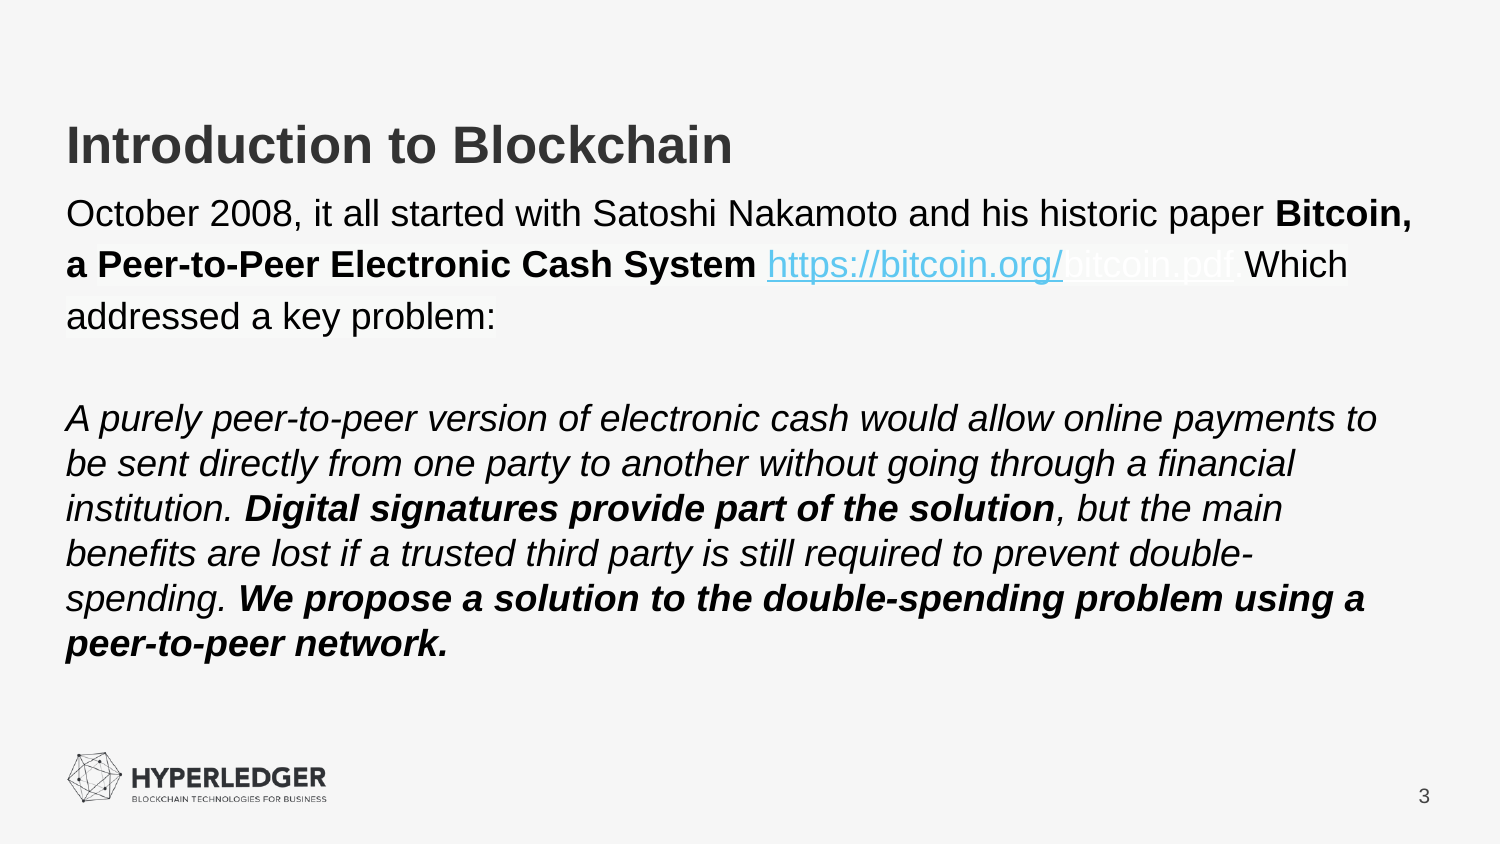

# Introduction to Blockchain
October 2008, it all started with Satoshi Nakamoto and his historic paper Bitcoin, a Peer-to-Peer Electronic Cash System https://bitcoin.org/bitcoin.pdf.Which addressed a key problem:
A purely peer-to-peer version of electronic cash would allow online payments to be sent directly from one party to another without going through a financial institution. Digital signatures provide part of the solution, but the main benefits are lost if a trusted third party is still required to prevent double-spending. We propose a solution to the double-spending problem using a peer-to-peer network.
3